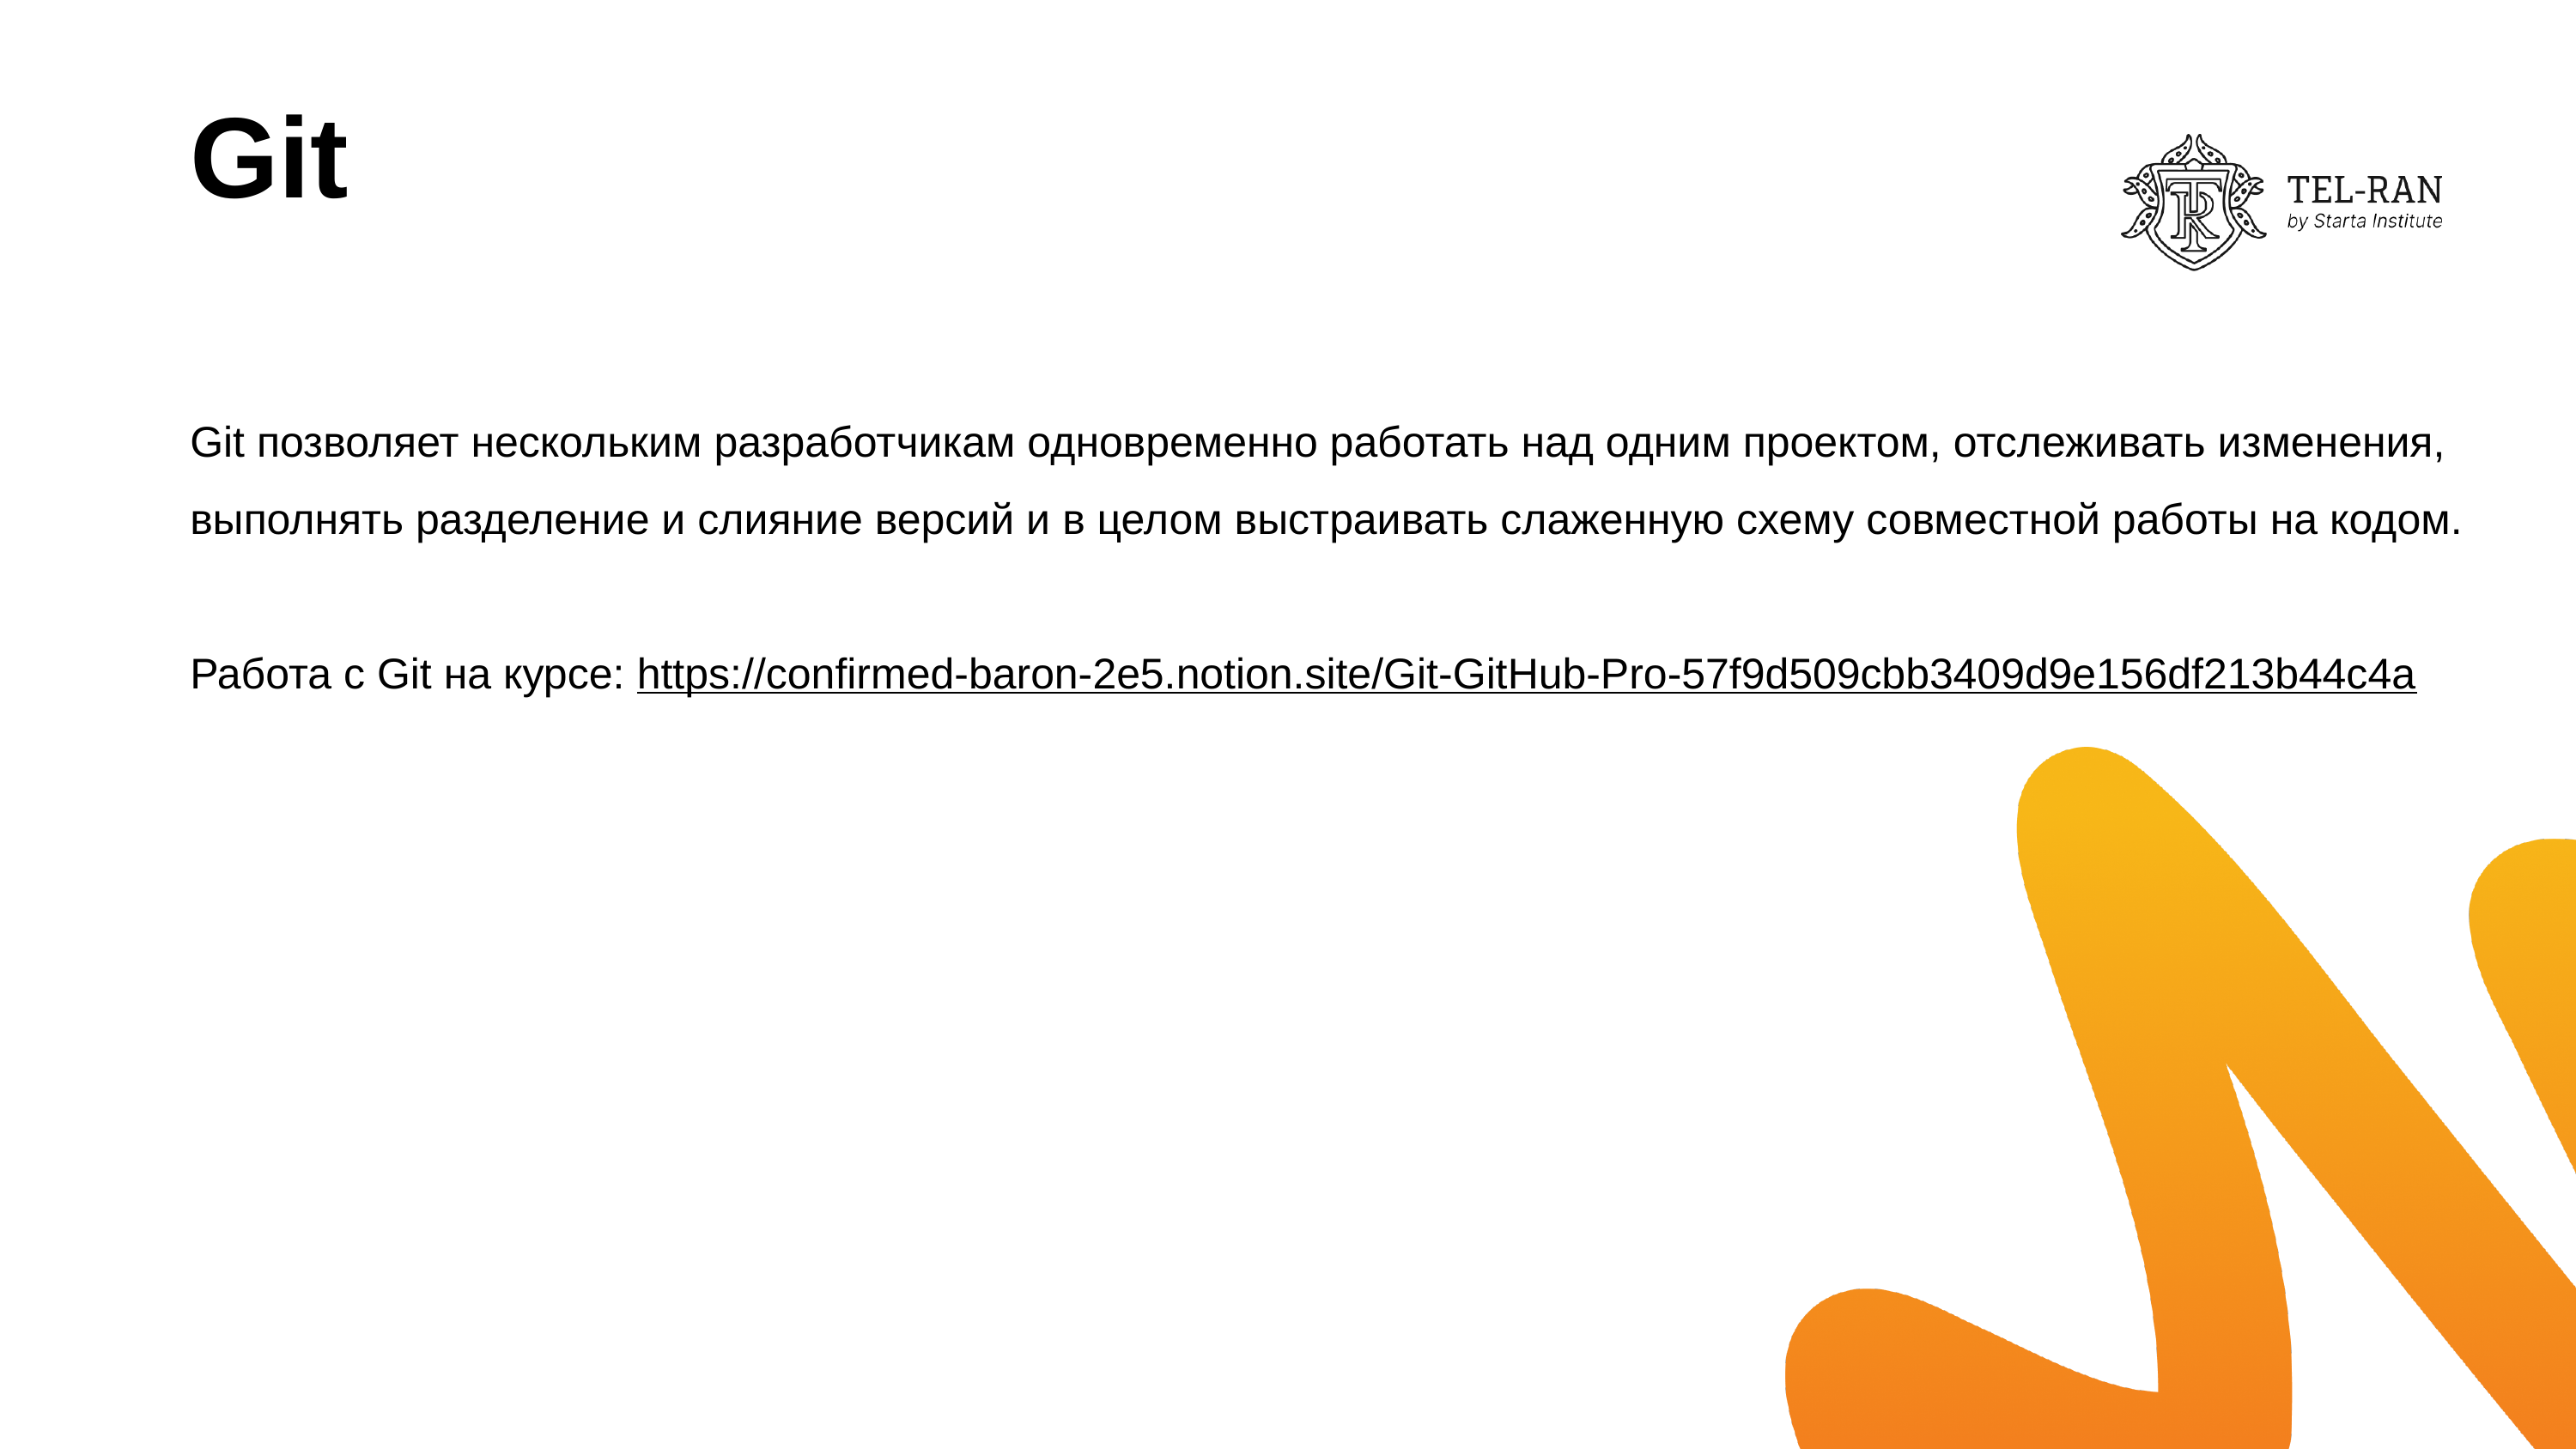

# Git
Git позволяет нескольким разработчикам одновременно работать над одним проектом, отслеживать изменения, выполнять разделение и слияние версий и в целом выстраивать слаженную схему совместной работы на кодом.

Работа с Git на курсе: https://confirmed-baron-2e5.notion.site/Git-GitHub-Pro-57f9d509cbb3409d9e156df213b44c4a